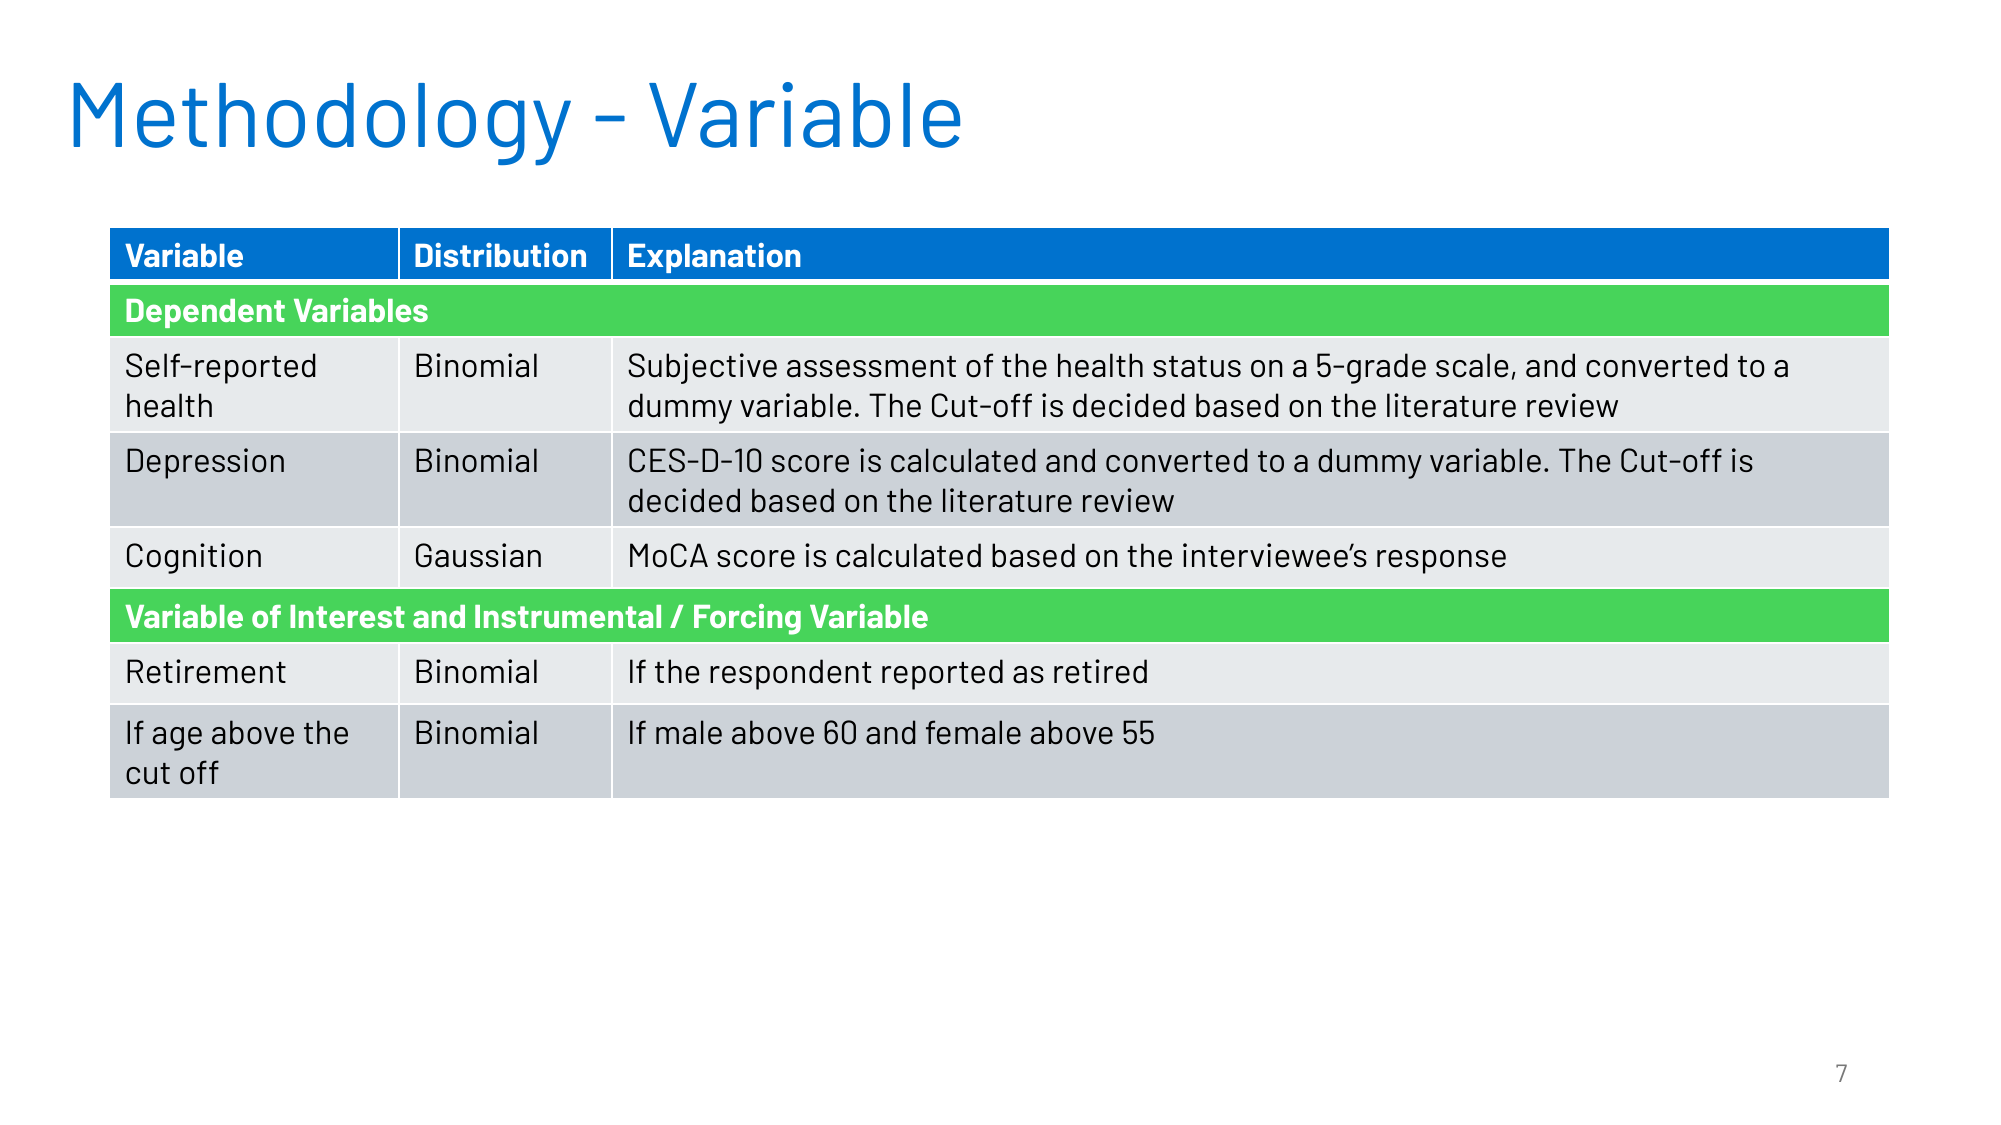

Methodology - Variable
| Variable | Distribution | Explanation |
| --- | --- | --- |
| Dependent Variables |  |  |
| Self-reported health | Binomial | Subjective assessment of the health status on a 5-grade scale, and converted to a dummy variable. The Cut-off is decided based on the literature review |
| Depression | Binomial | CES-D-10 score is calculated and converted to a dummy variable. The Cut-off is decided based on the literature review |
| Cognition | Gaussian | MoCA score is calculated based on the interviewee’s response |
| Variable of Interest and Instrumental / Forcing Variable |  |  |
| Retirement | Binomial | If the respondent reported as retired |
| If age above the cut off | Binomial | If male above 60 and female above 55 |
7